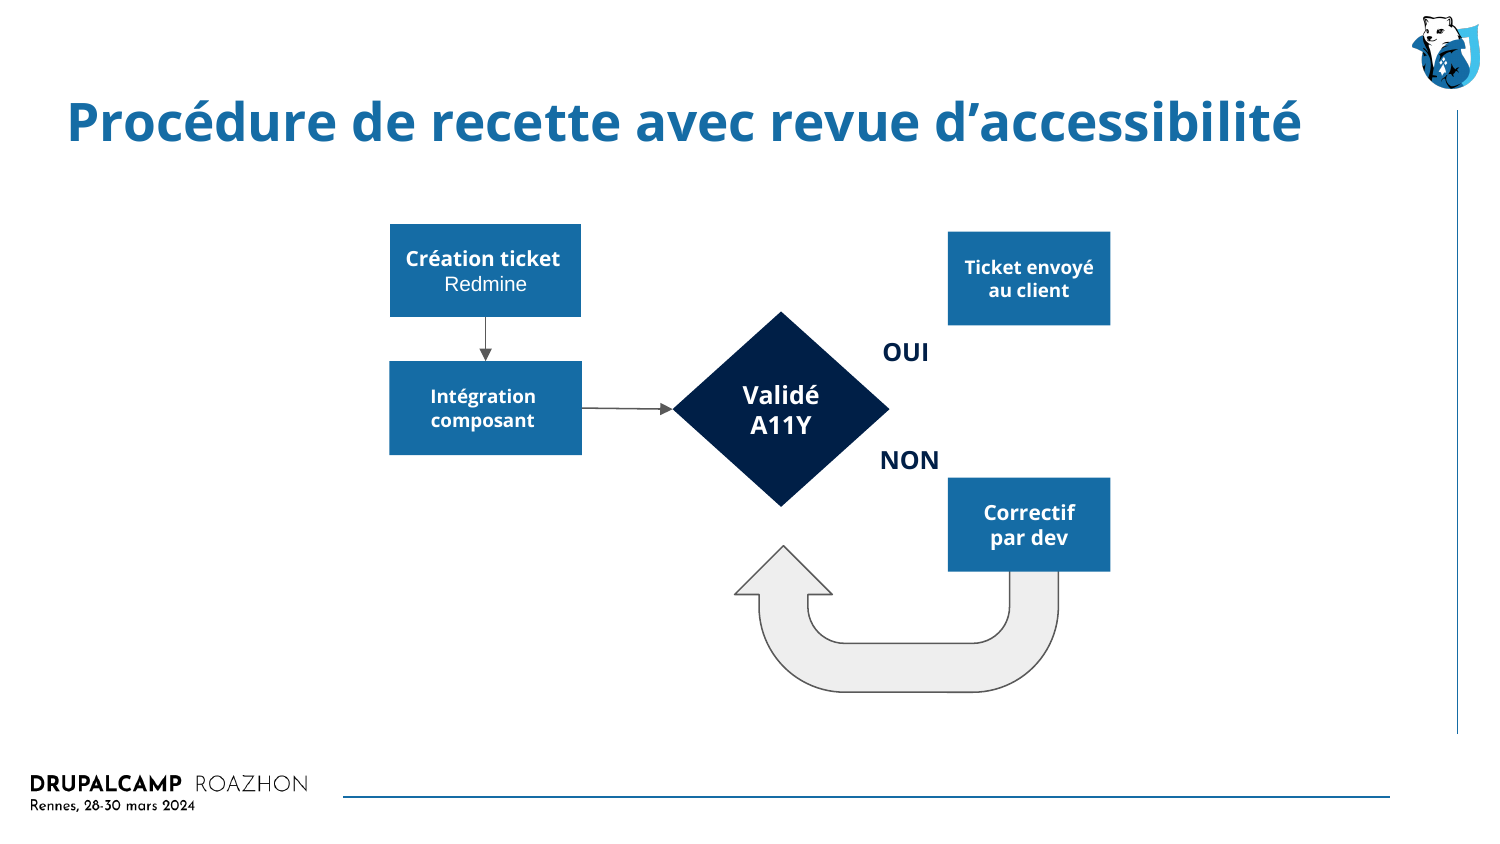

# Procédure de recette avec revue d’accessibilité
Création ticket
Redmine
Ticket envoyé au client
Validé
A11Y
OUI
Intégration  composant
NON
Correctif
par dev